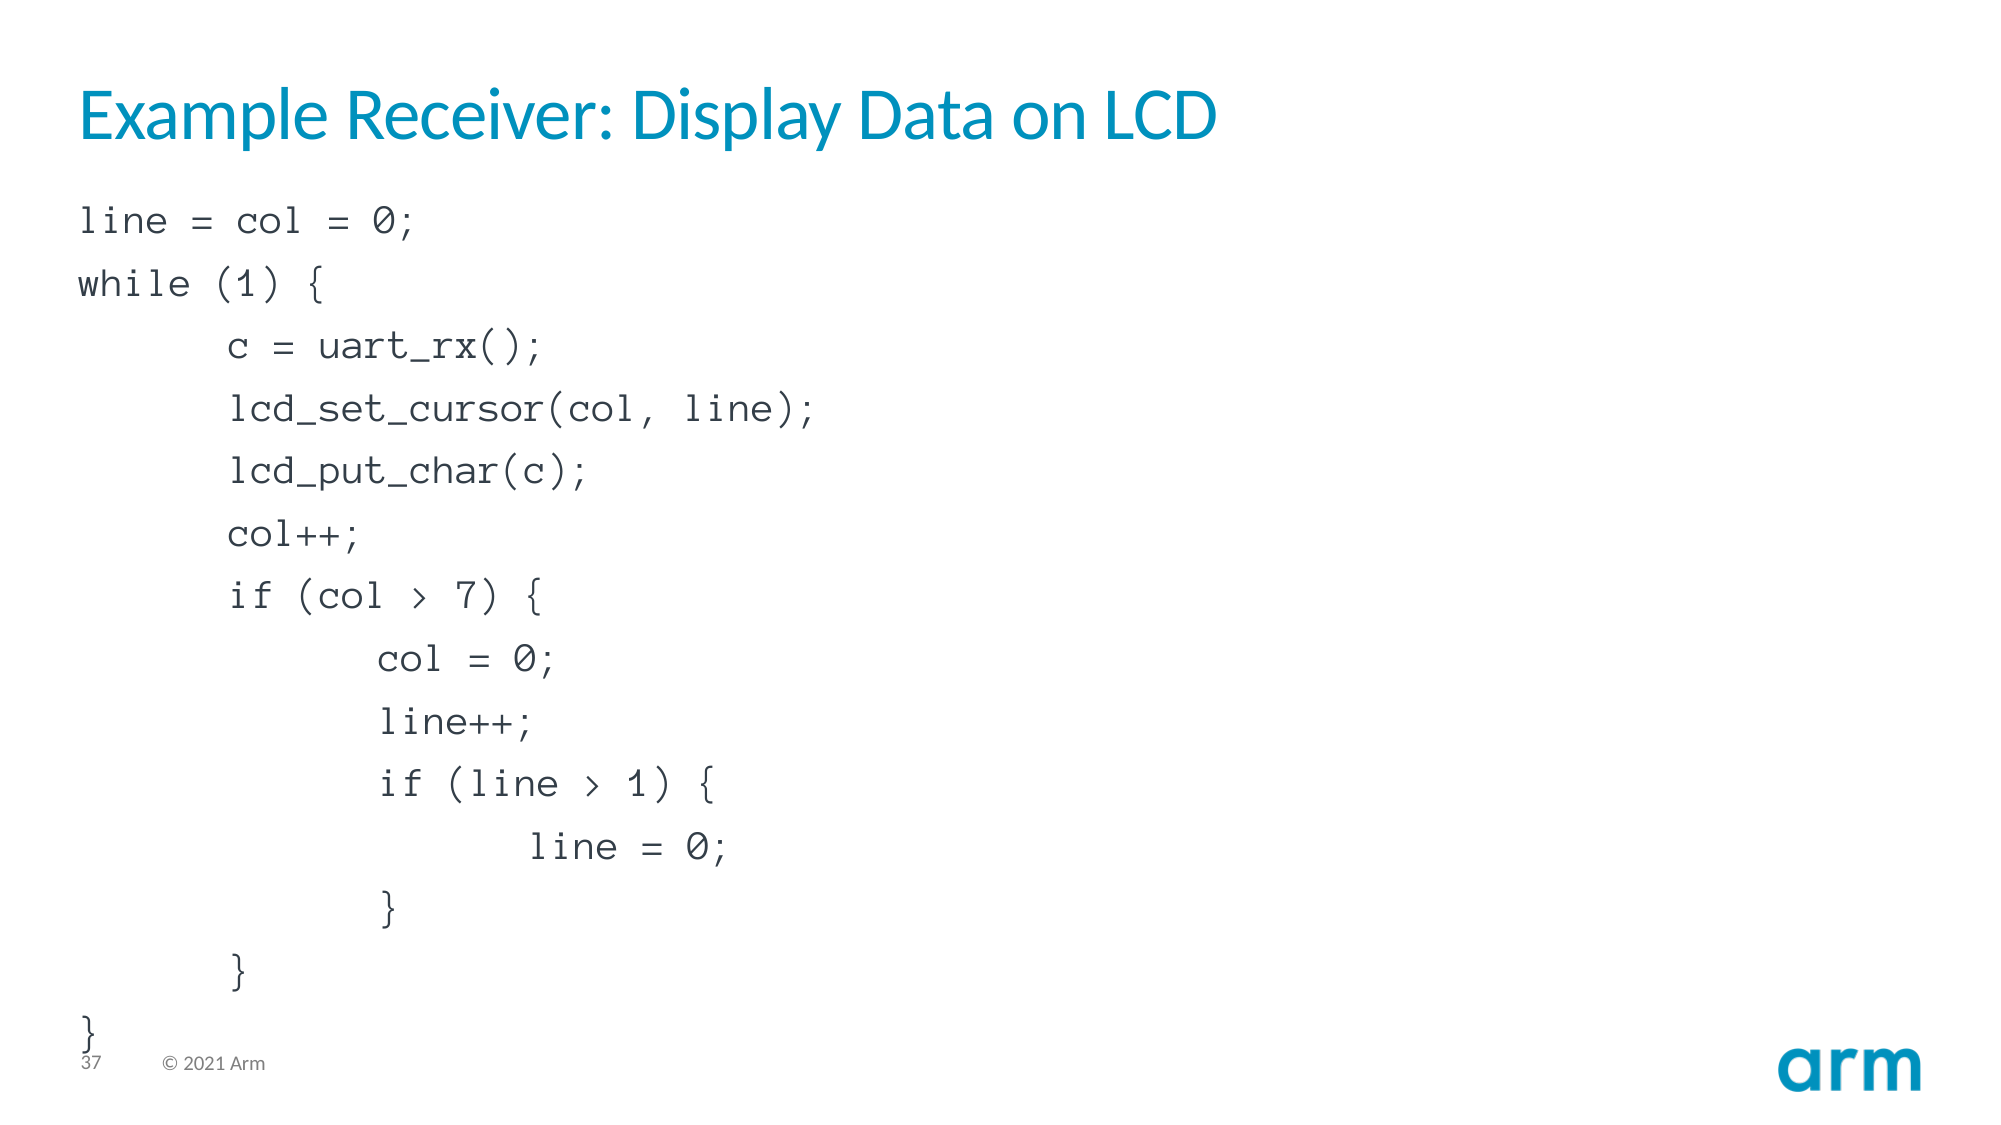

# Example Receiver: Display Data on LCD
line = col = 0;
while (1) {
	c = uart_rx();
	lcd_set_cursor(col, line);
	lcd_put_char(c);
	col++;
	if (col > 7) {
		col = 0;
		line++;
		if (line > 1) {
			line = 0;
		}
	}
}